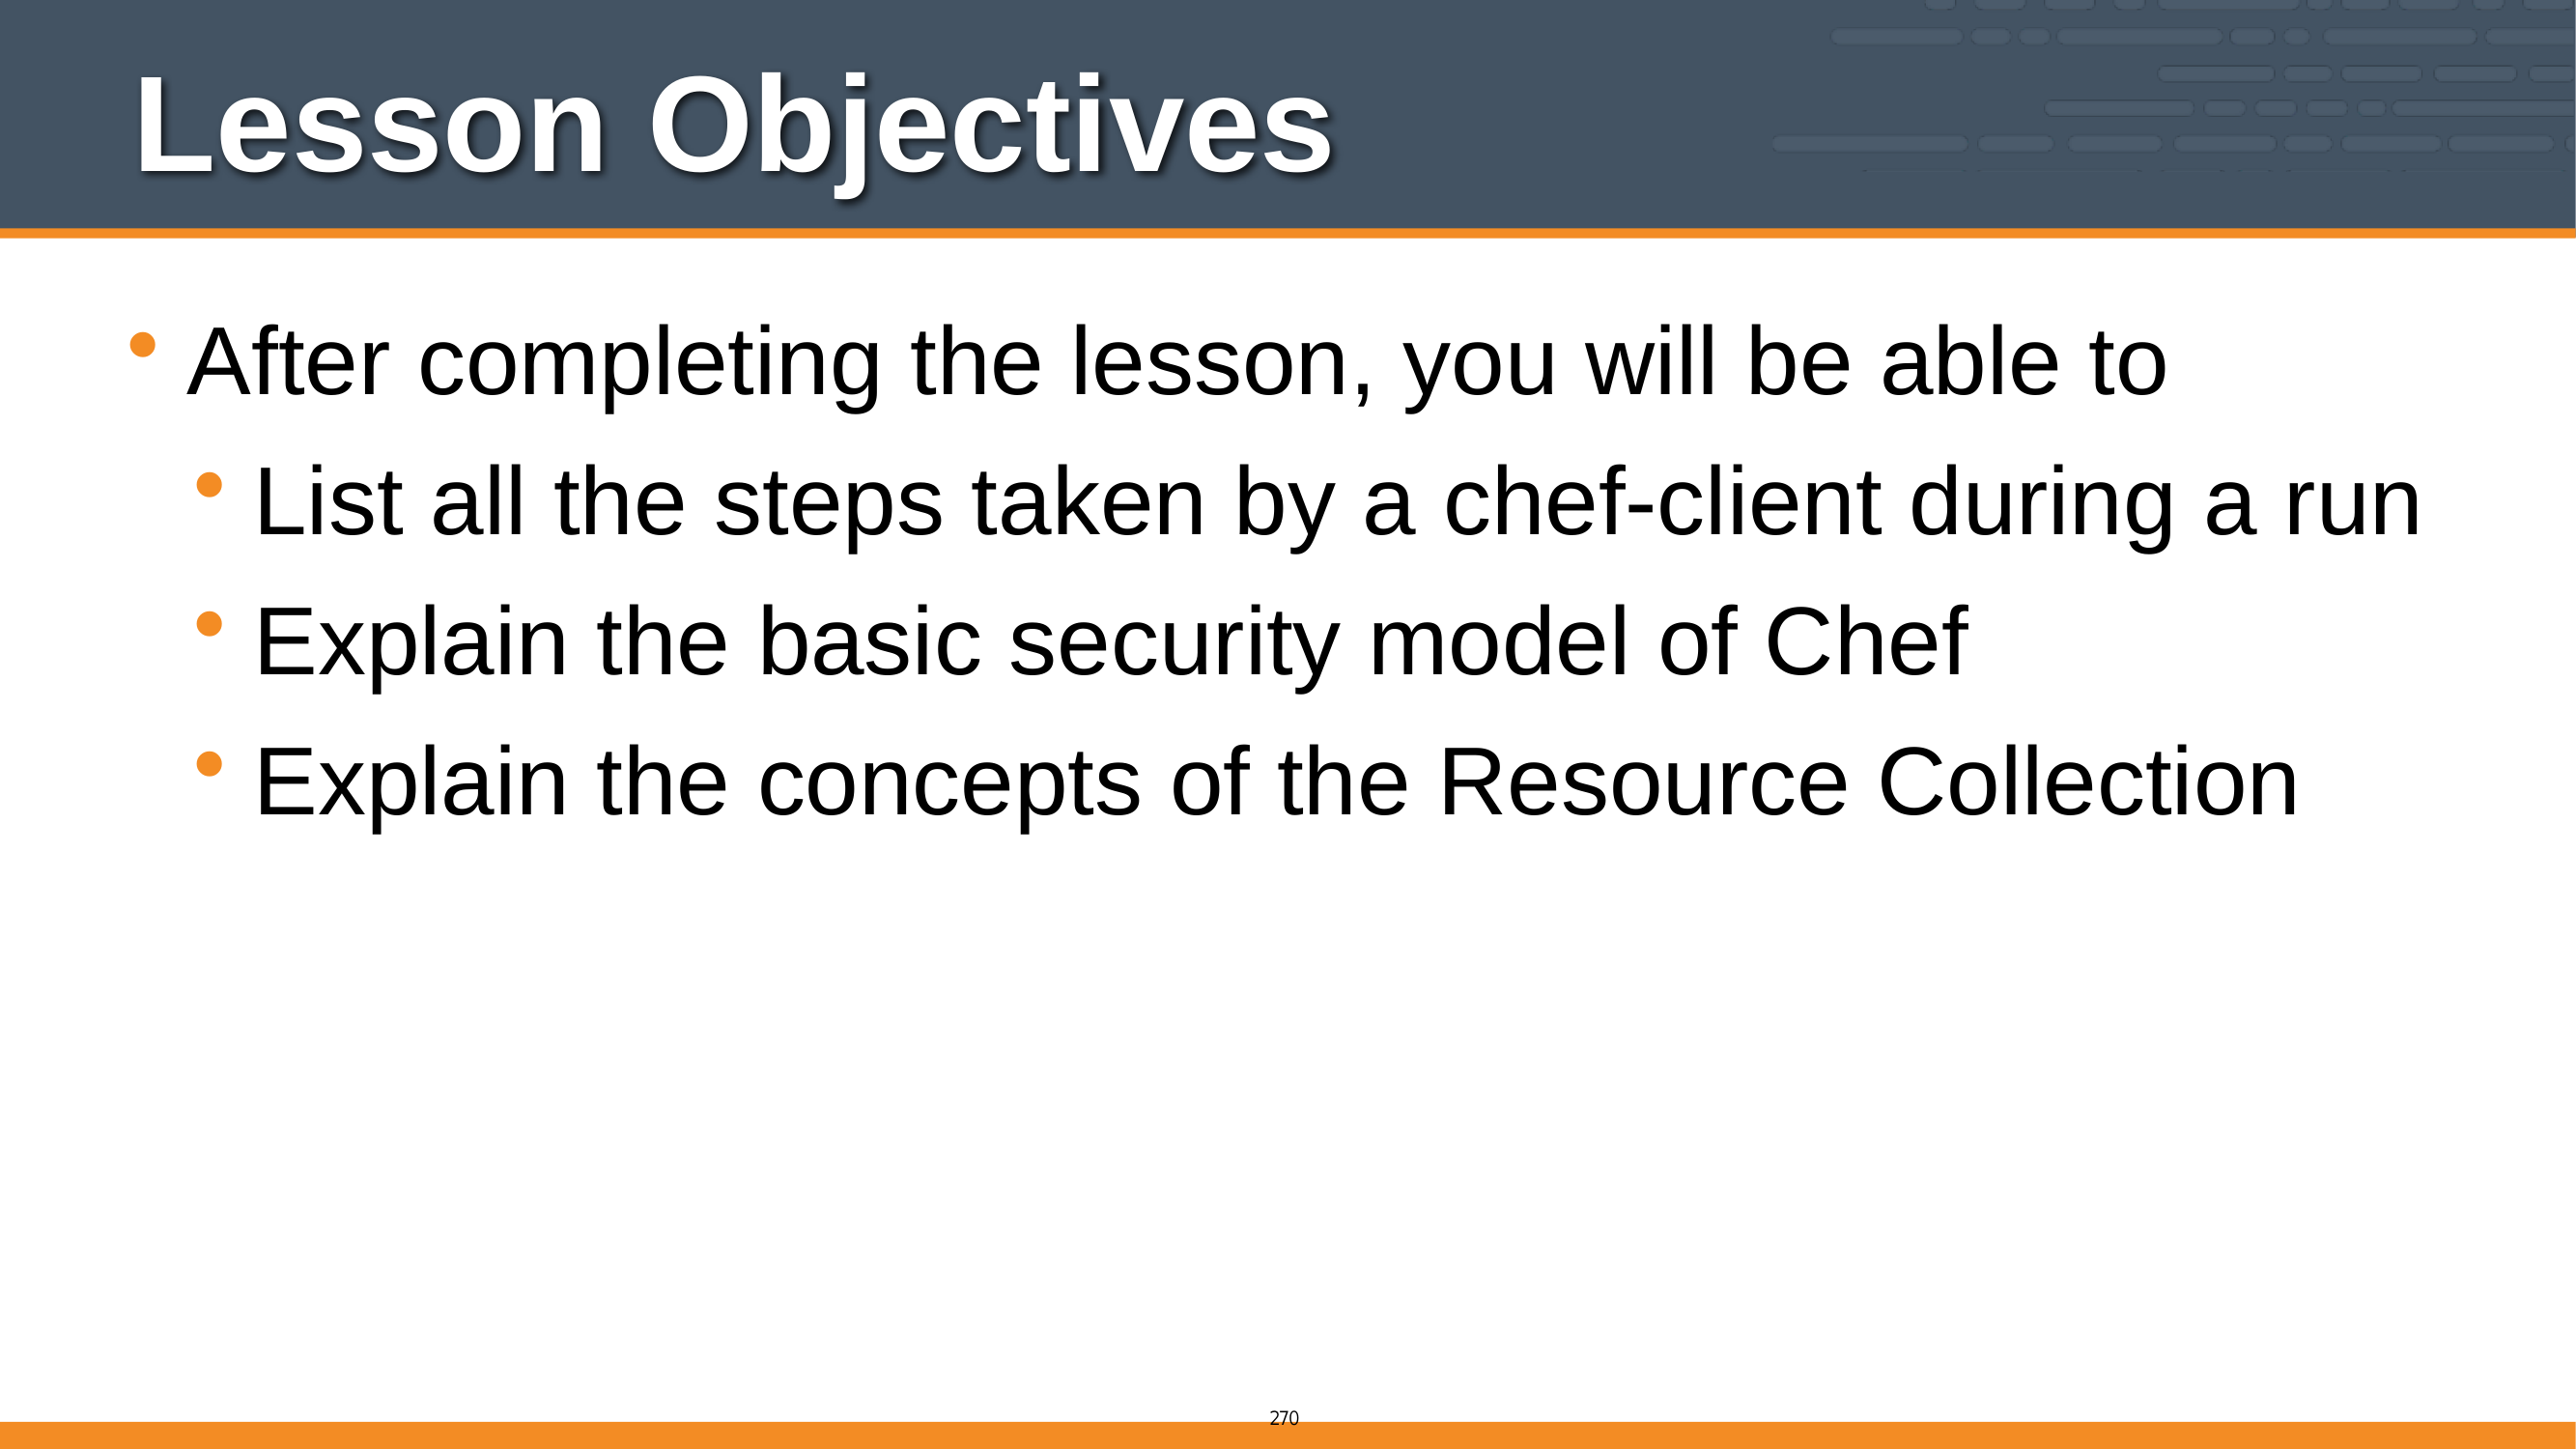

# Lesson Objectives
After completing the lesson, you will be able to
List all the steps taken by a chef-client during a run
Explain the basic security model of Chef
Explain the concepts of the Resource Collection
270